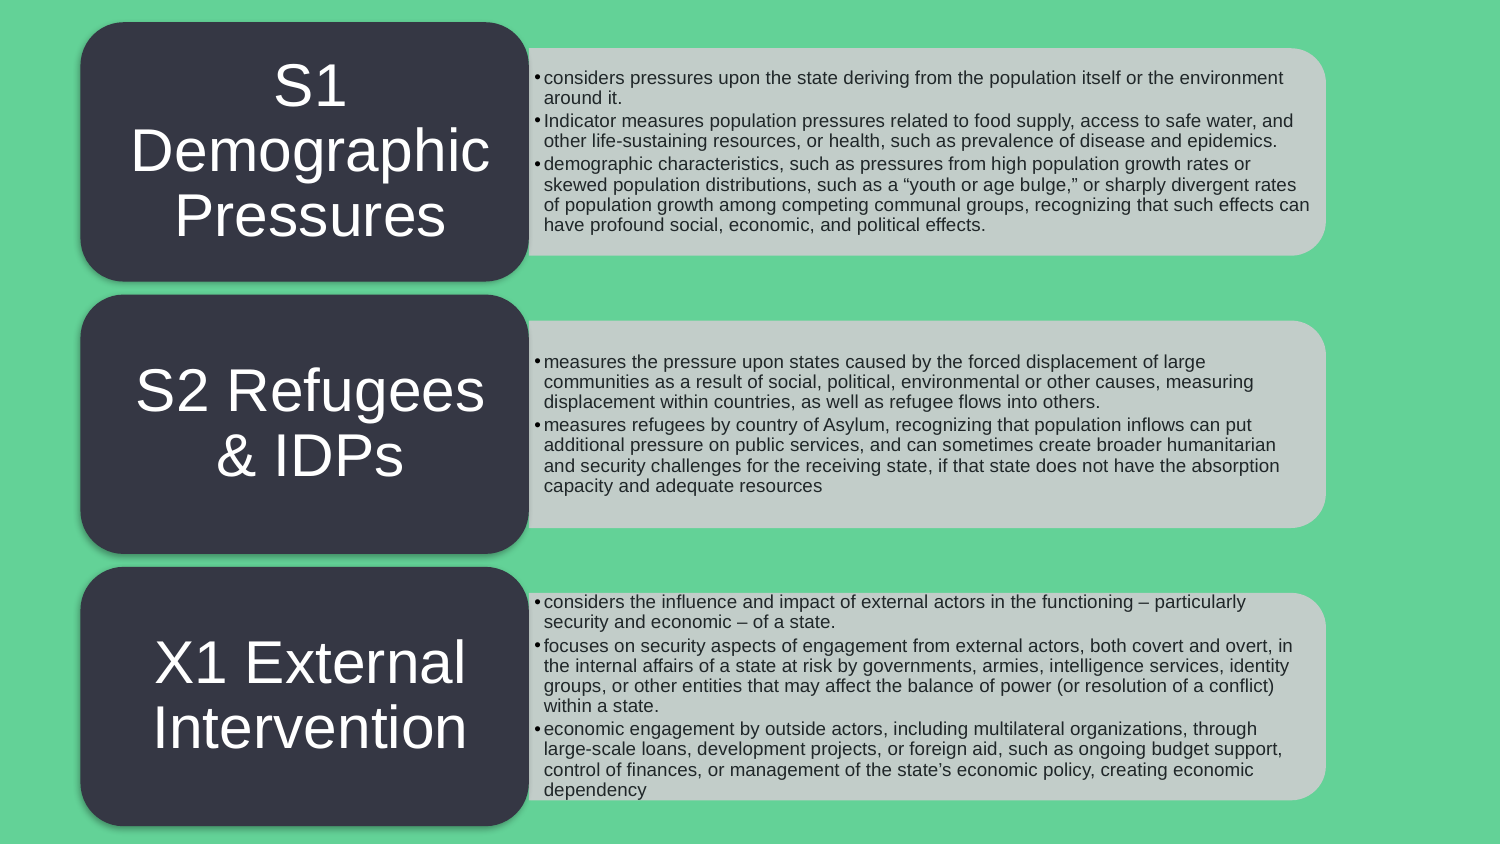

considers pressures upon the state deriving from the population itself or the environment around it.
Indicator measures population pressures related to food supply, access to safe water, and other life-sustaining resources, or health, such as prevalence of disease and epidemics.
demographic characteristics, such as pressures from high population growth rates or skewed population distributions, such as a “youth or age bulge,” or sharply divergent rates of population growth among competing communal groups, recognizing that such effects can have profound social, economic, and political effects.
S1 Demographic Pressures
measures the pressure upon states caused by the forced displacement of large communities as a result of social, political, environmental or other causes, measuring displacement within countries, as well as refugee flows into others.
measures refugees by country of Asylum, recognizing that population inflows can put additional pressure on public services, and can sometimes create broader humanitarian and security challenges for the receiving state, if that state does not have the absorption capacity and adequate resources
S2 Refugees & IDPs
considers the influence and impact of external actors in the functioning – particularly security and economic – of a state.
focuses on security aspects of engagement from external actors, both covert and overt, in the internal affairs of a state at risk by governments, armies, intelligence services, identity groups, or other entities that may affect the balance of power (or resolution of a conflict) within a state.
economic engagement by outside actors, including multilateral organizations, through large-scale loans, development projects, or foreign aid, such as ongoing budget support, control of finances, or management of the state’s economic policy, creating economic dependency
X1 External Intervention